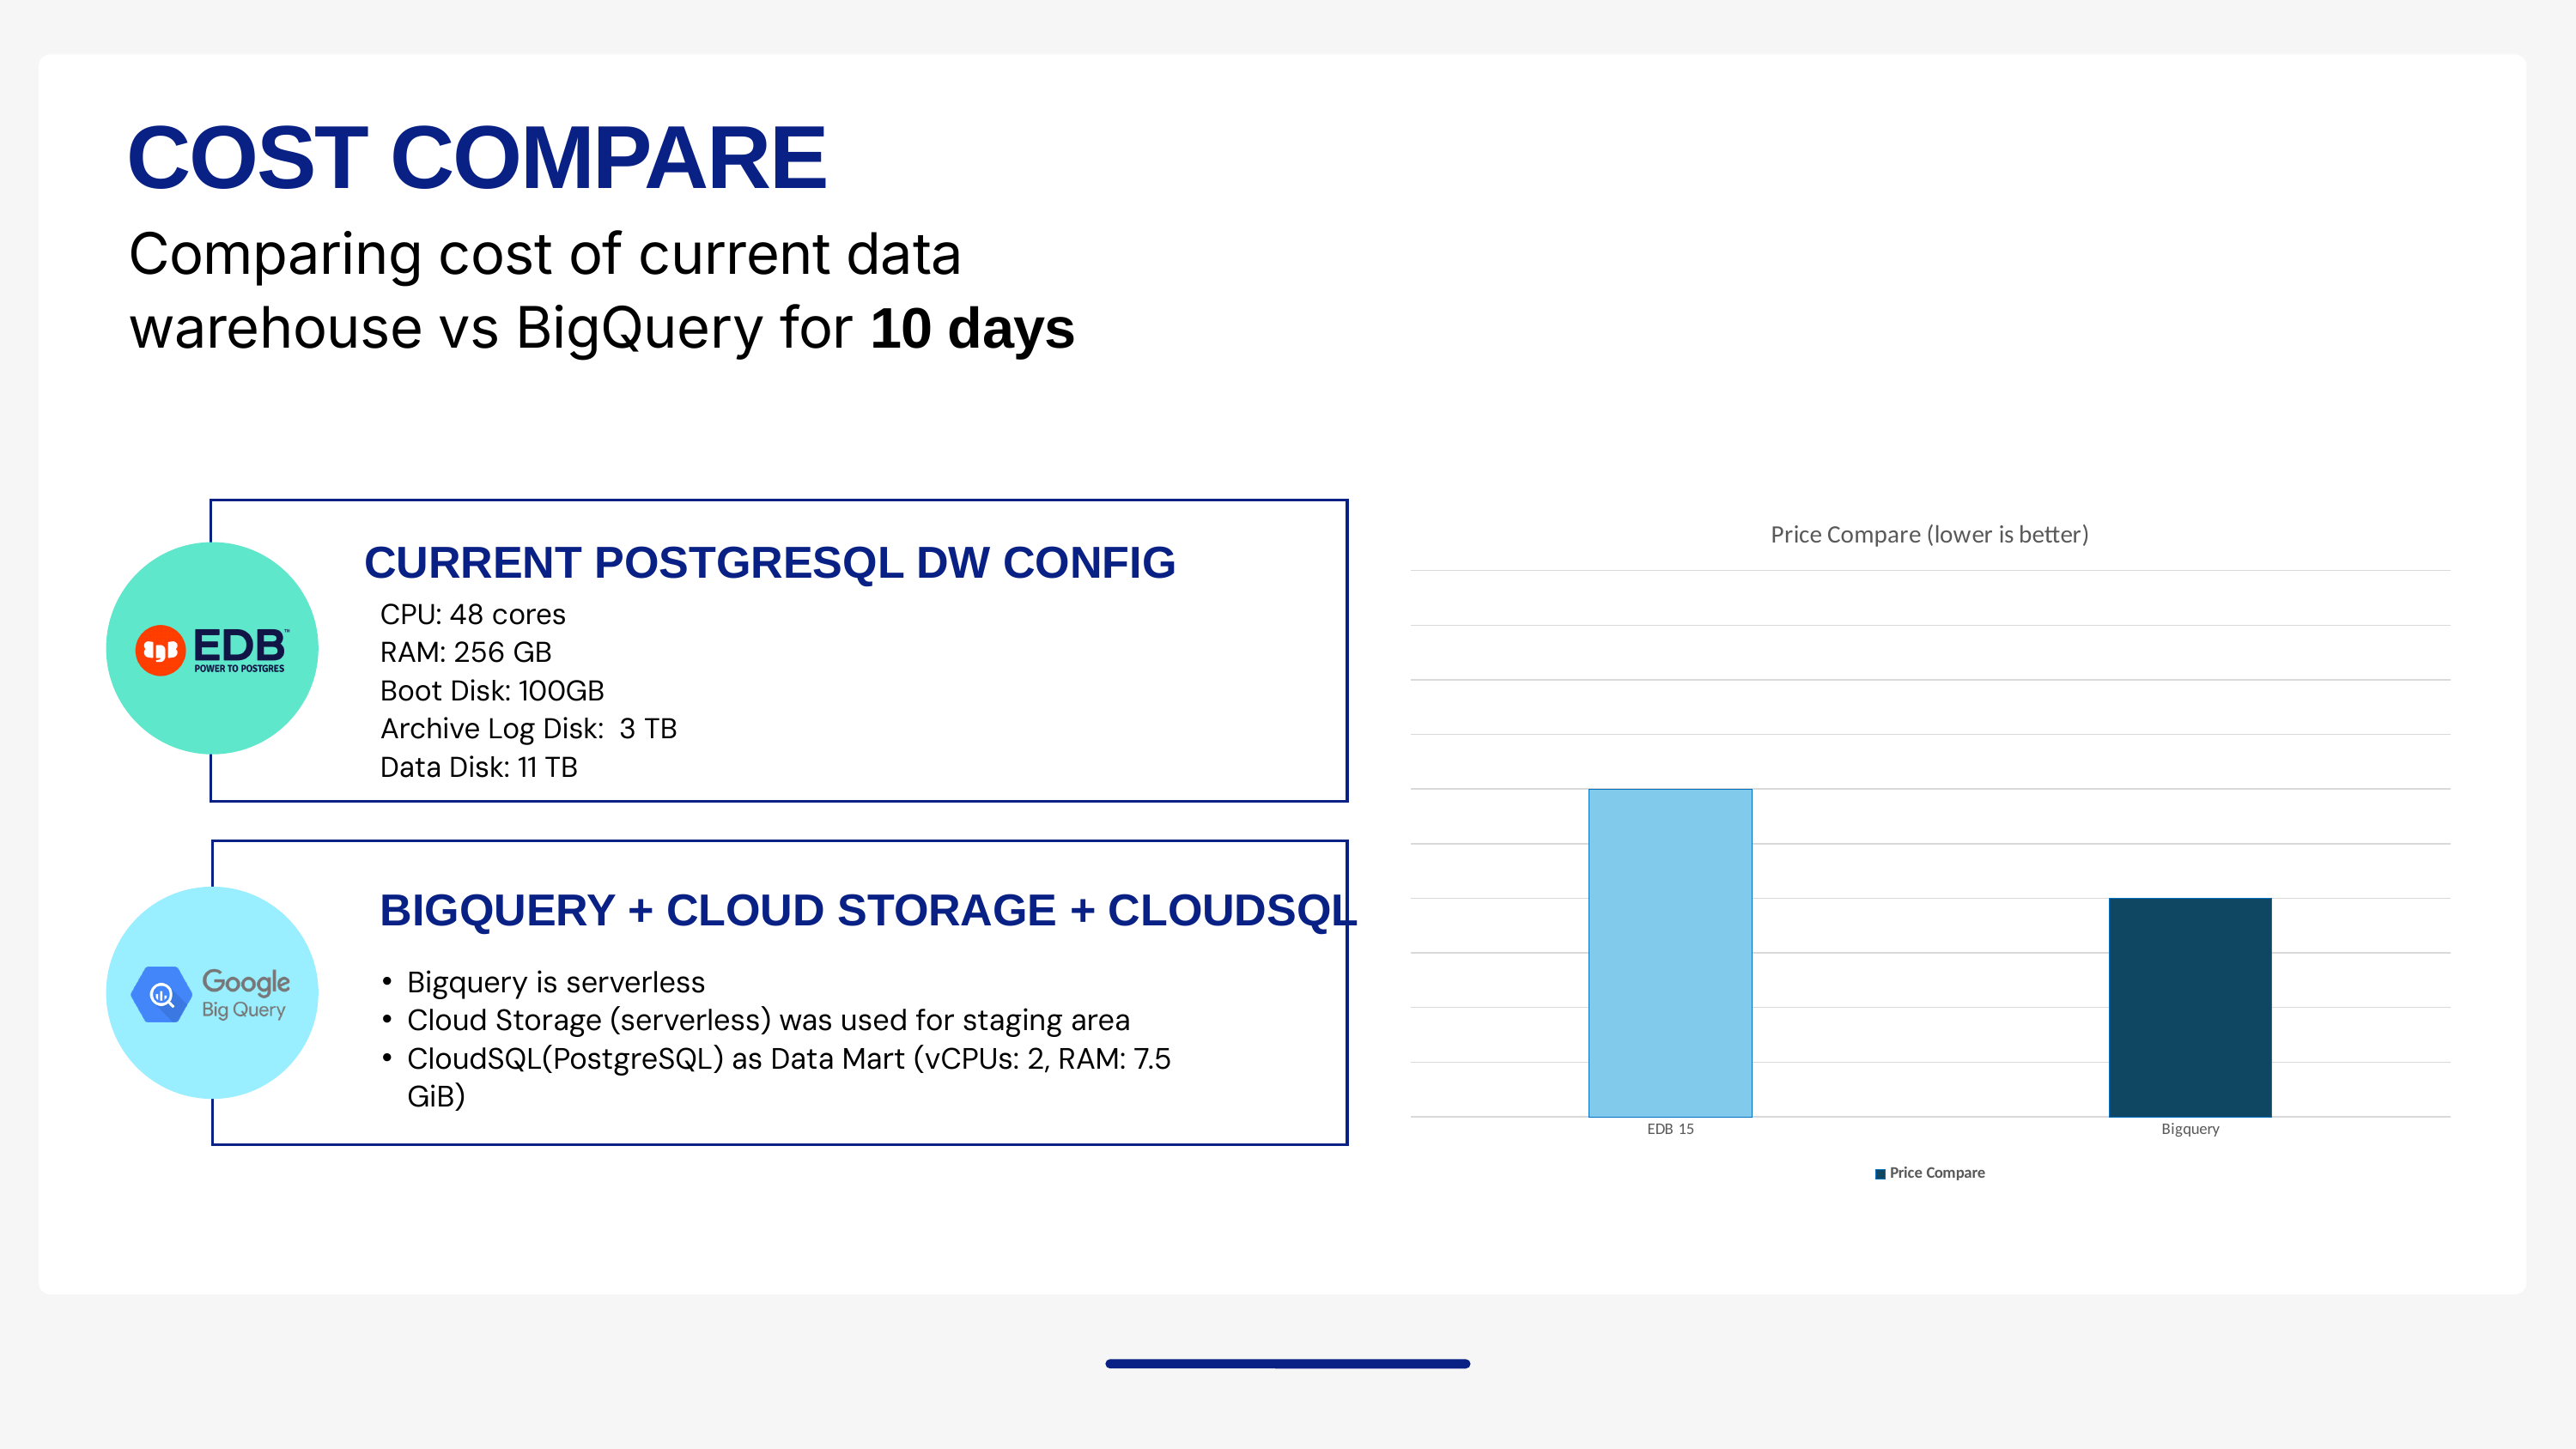

COST COMPARE
Comparing cost of current data warehouse vs BigQuery for 10 days

### Chart: Price Compare (lower is better)

| Category |  |
|---|---|
| EDB 15 | 0.6 |
| Bigquery | 0.4 |

CURRENT POSTGRESQL DW CONFIG

CPU: 48 cores
RAM: 256 GB
Boot Disk: 100GB
Archive Log Disk:  3 TB
Data Disk: 11 TB

BIGQUERY + CLOUD STORAGE + CLOUDSQL
Bigquery is serverless
Cloud Storage (serverless) was used for staging area
CloudSQL(PostgreSQL) as Data Mart (vCPUs: 2, RAM: 7.5 GiB)